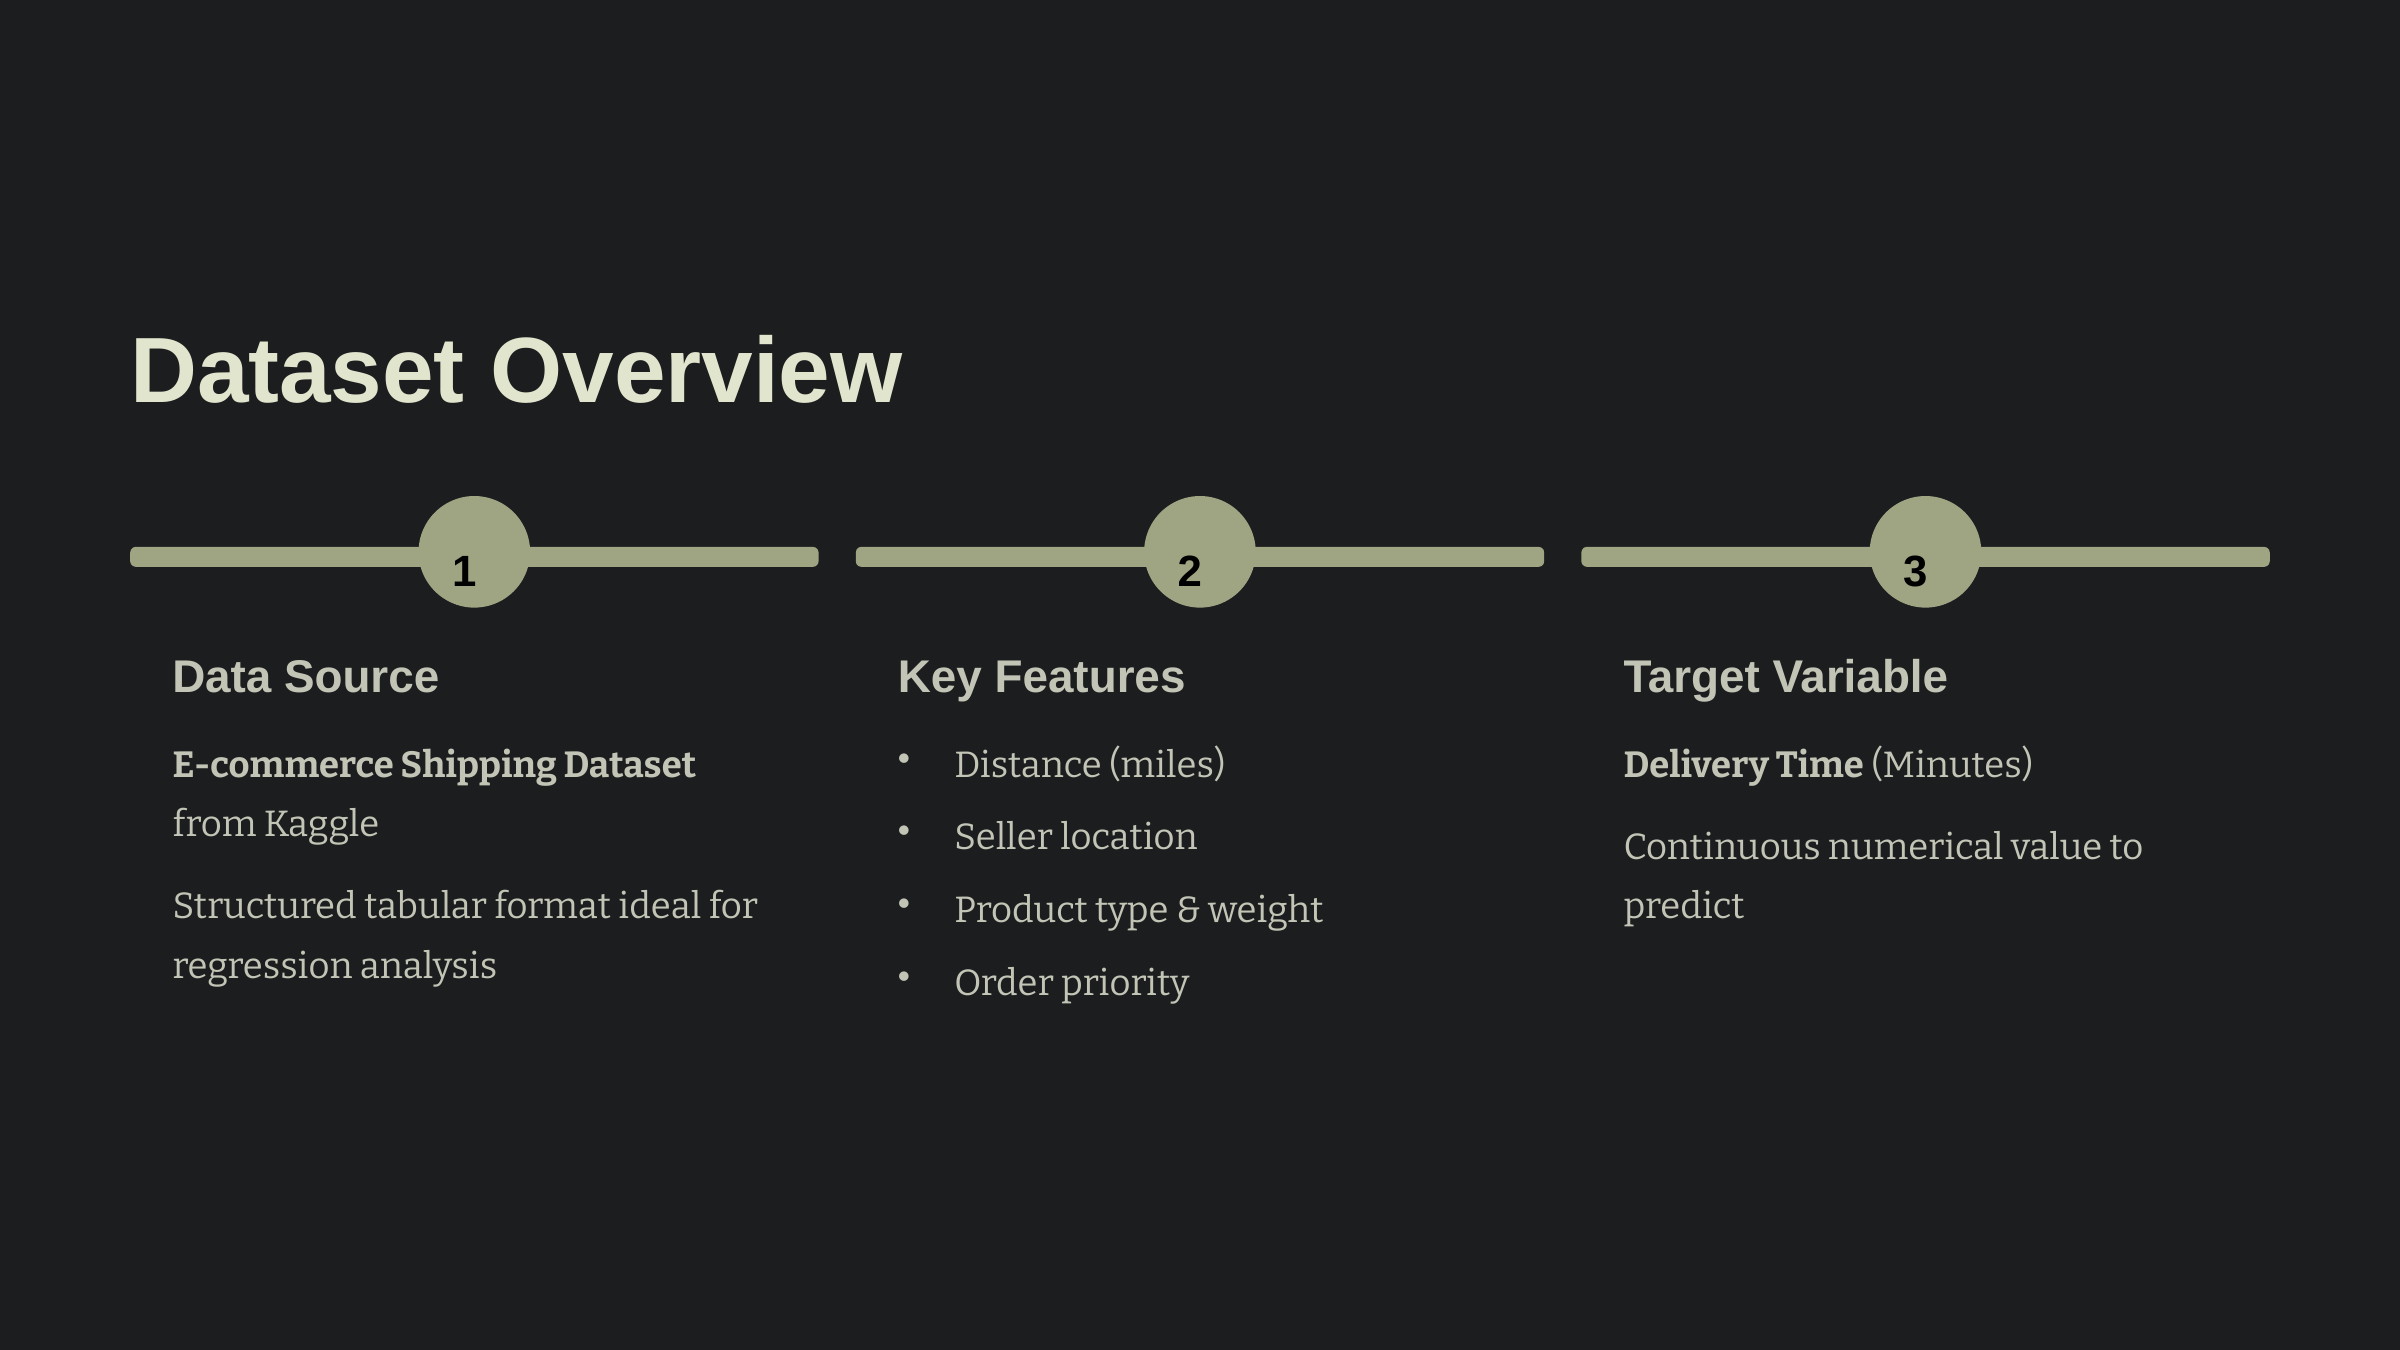

Dataset Overview

1
2
3

Data Source
Key Features
Target Variable
E-commerce Shipping Dataset from Kaggle
Distance (miles)
Delivery Time (Minutes)
Seller location
Continuous numerical value to predict
Structured tabular format ideal for regression analysis
Product type & weight
Order priority